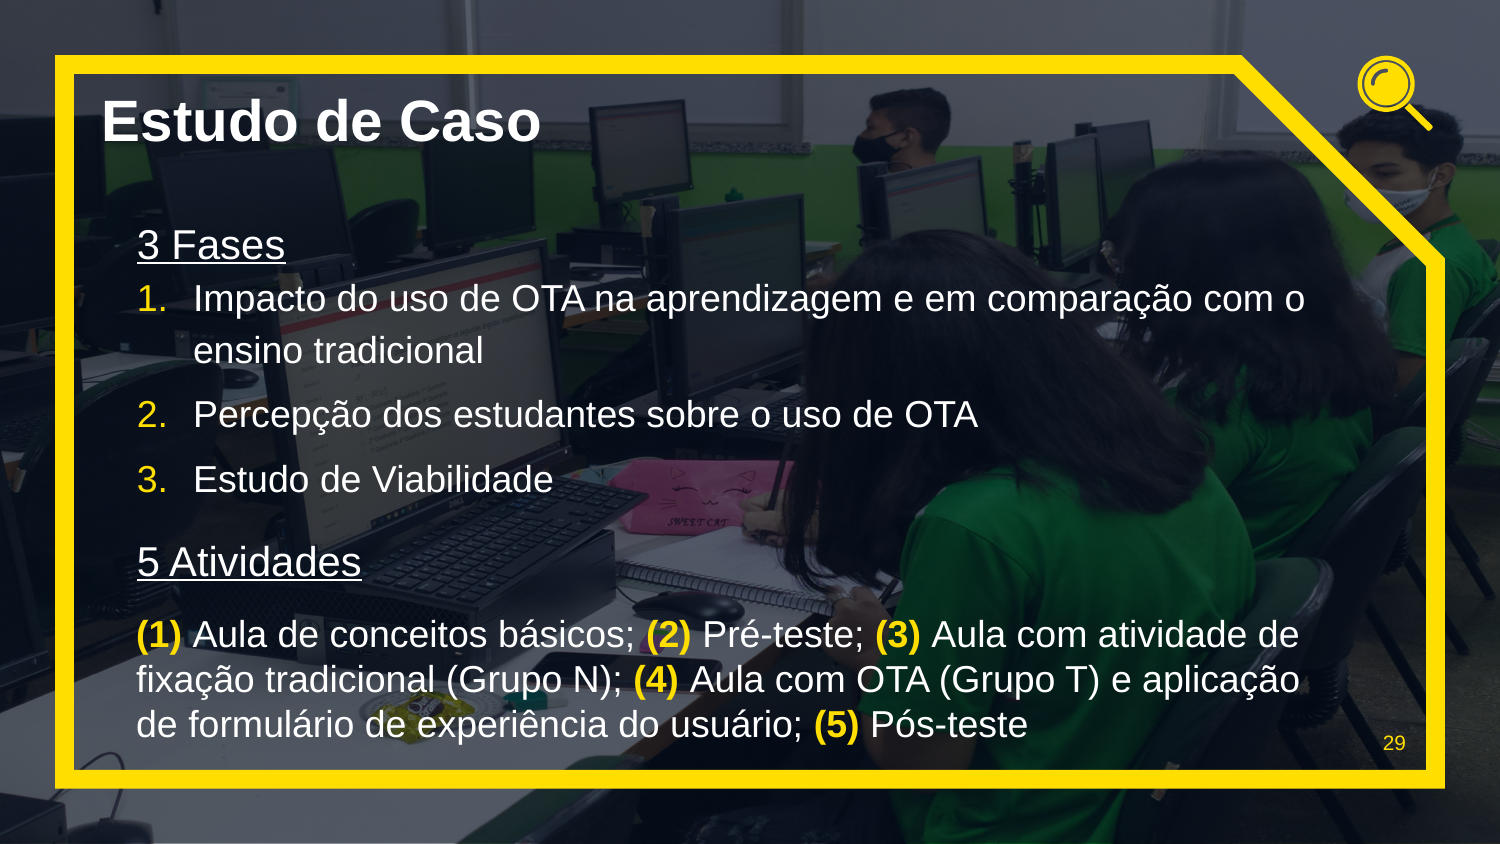

Estudo de Caso
3 Fases
Impacto do uso de OTA na aprendizagem e em comparação com o ensino tradicional
Percepção dos estudantes sobre o uso de OTA
Estudo de Viabilidade
5 Atividades
(1) Aula de conceitos básicos; (2) Pré-teste; (3) Aula com atividade de fixação tradicional (Grupo N); (4) Aula com OTA (Grupo T) e aplicação de formulário de experiência do usuário; (5) Pós-teste
29